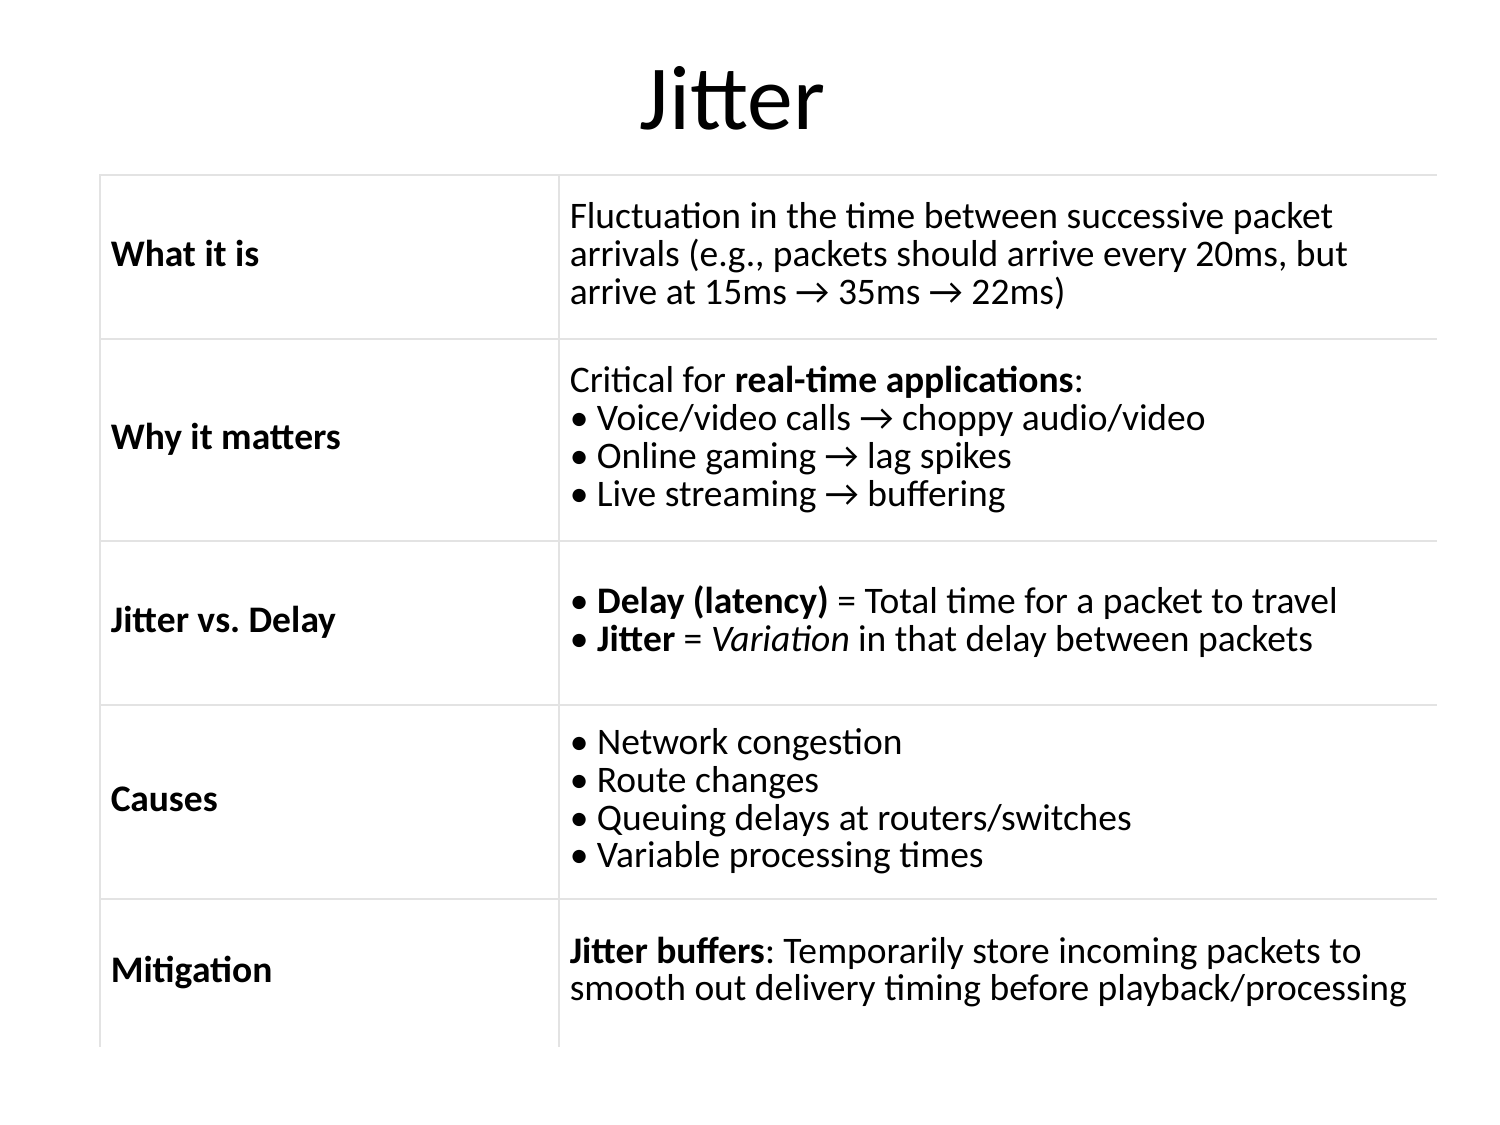

# Jitter
| What it is | Fluctuation in the time between successive packet arrivals (e.g., packets should arrive every 20ms, but arrive at 15ms → 35ms → 22ms) |
| --- | --- |
| Why it matters | Critical for real-time applications: • Voice/video calls → choppy audio/video • Online gaming → lag spikes • Live streaming → buffering |
| Jitter vs. Delay | • Delay (latency) = Total time for a packet to travel • Jitter = Variation in that delay between packets |
| Causes | • Network congestion • Route changes • Queuing delays at routers/switches • Variable processing times |
| Mitigation | Jitter buffers: Temporarily store incoming packets to smooth out delivery timing before playback/processing |